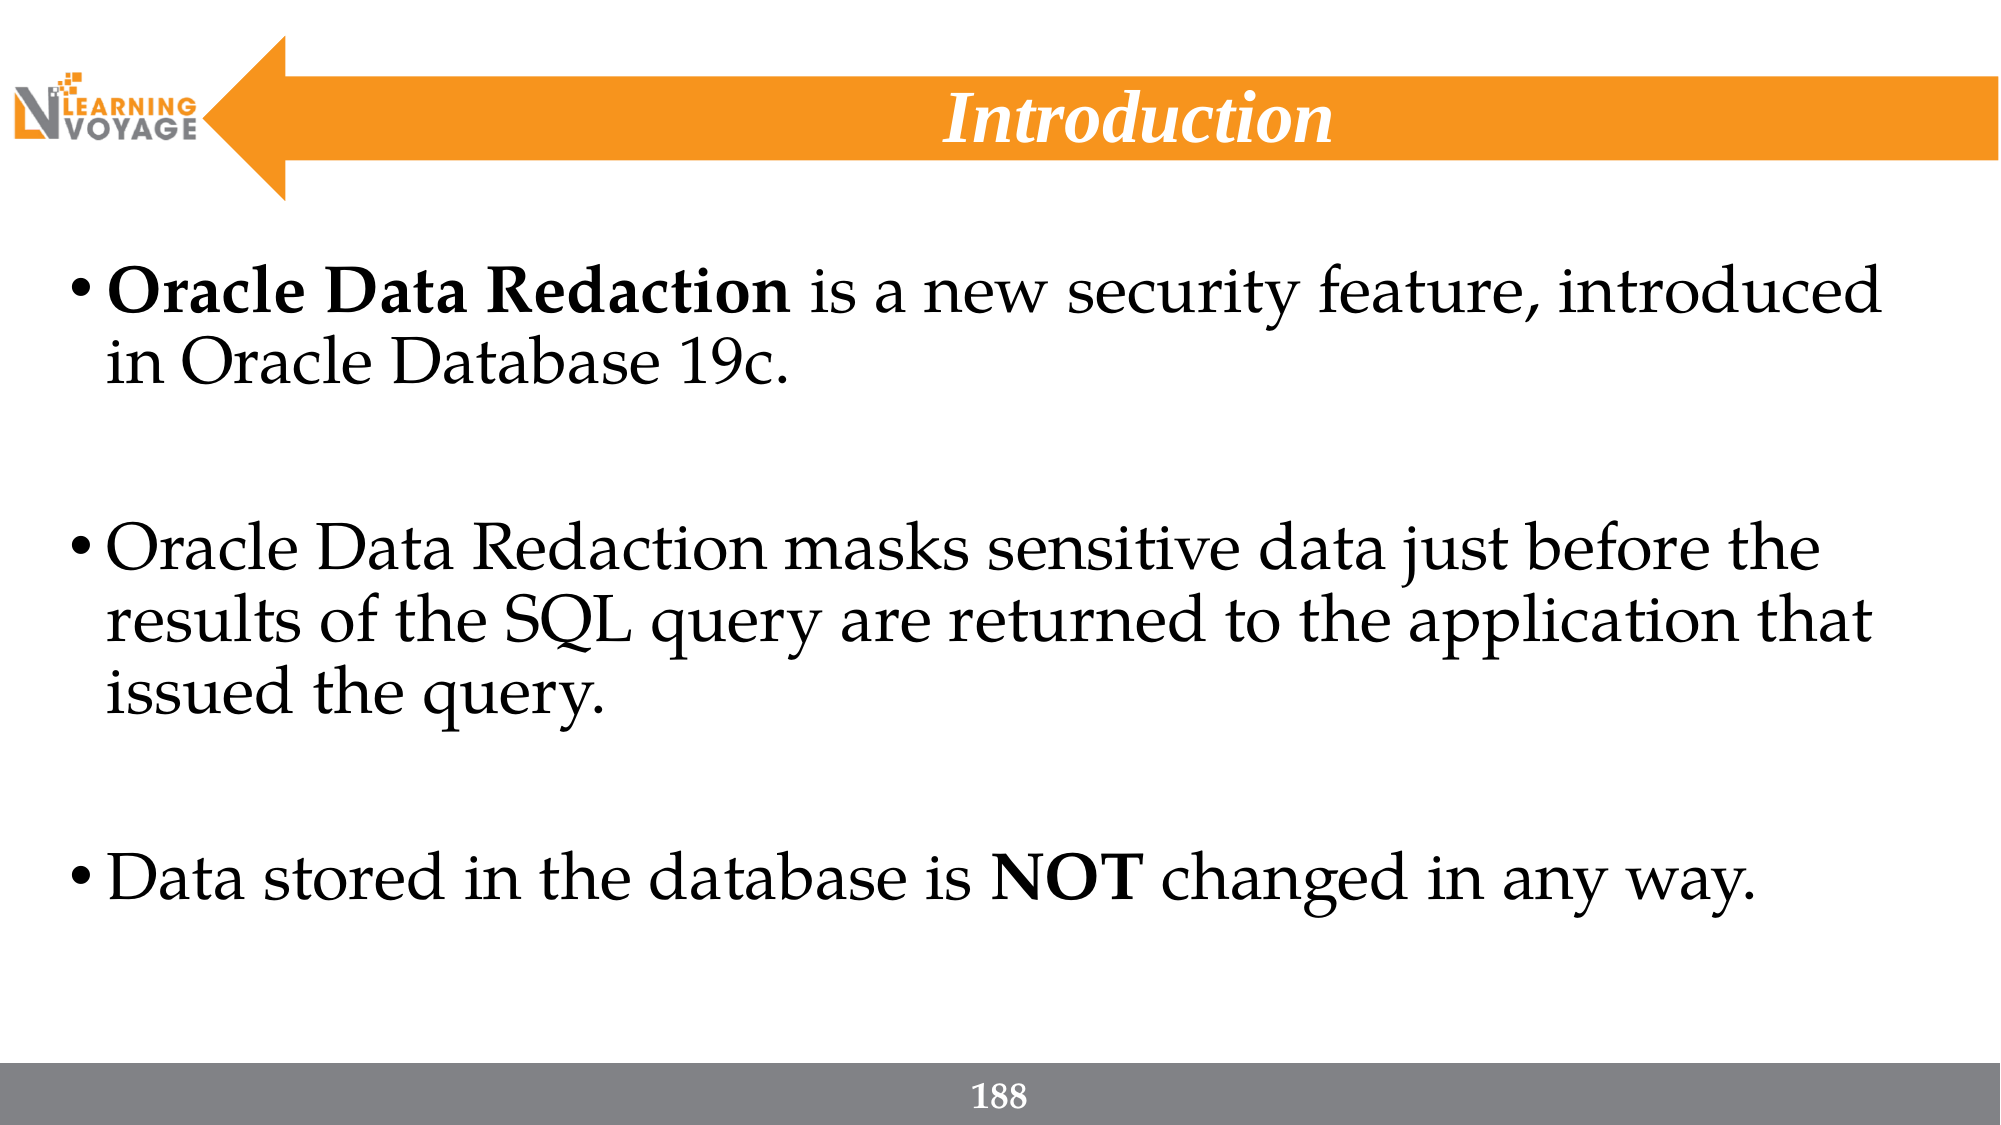

# Introduction
Oracle Data Redaction is a new security feature, introduced in Oracle Database 19c.

Oracle Data Redaction masks sensitive data just before the results of the SQL query are returned to the application that issued the query.

Data stored in the database is NOT changed in any way.
188